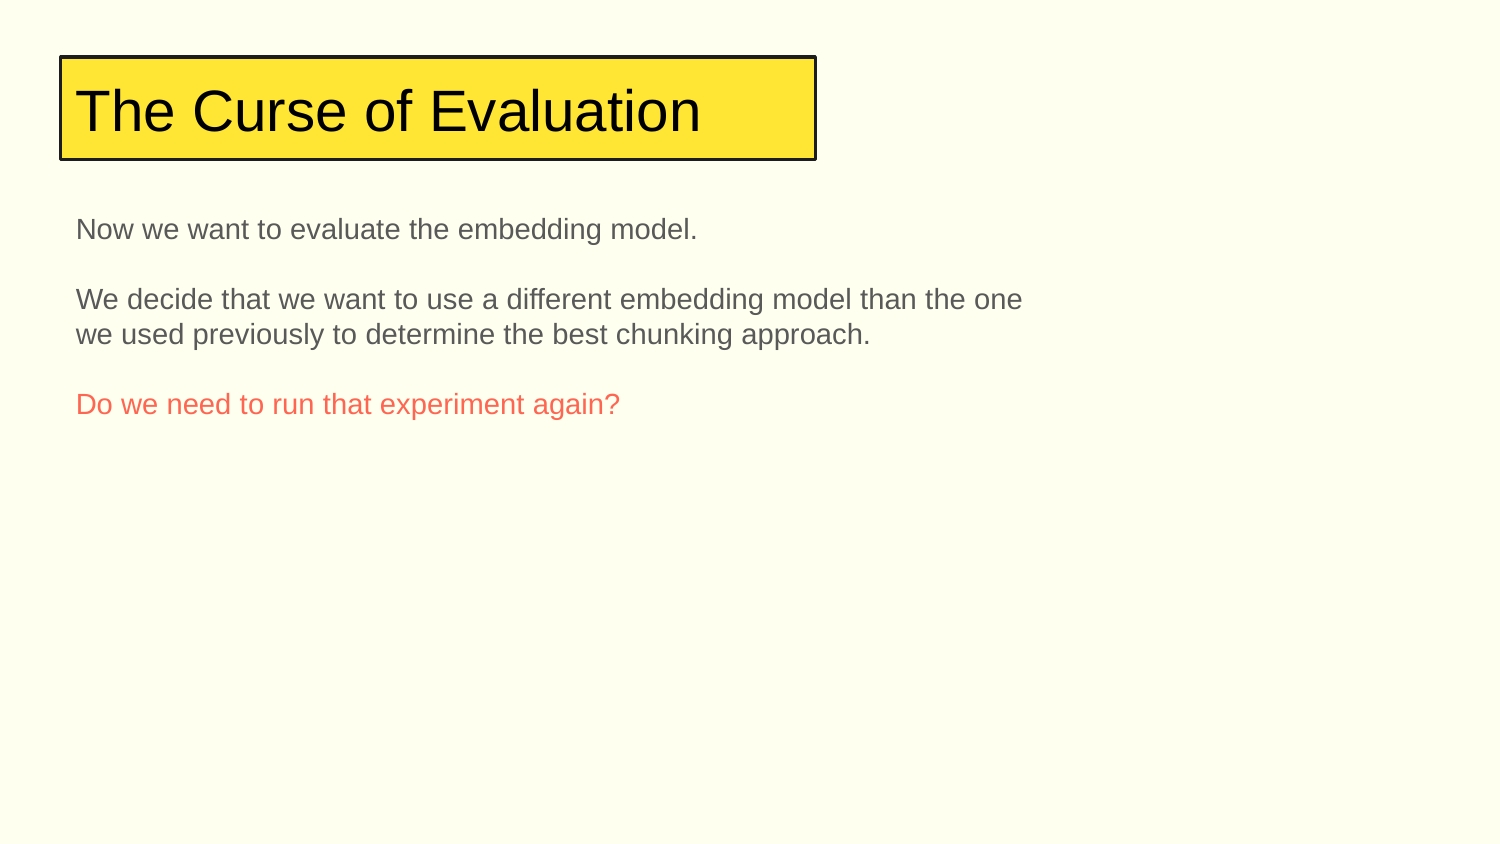

The Curse of Evaluation
Now we want to evaluate the embedding model.

We decide that we want to use a different embedding model than the one we used previously to determine the best chunking approach.

Do we need to run that experiment again?